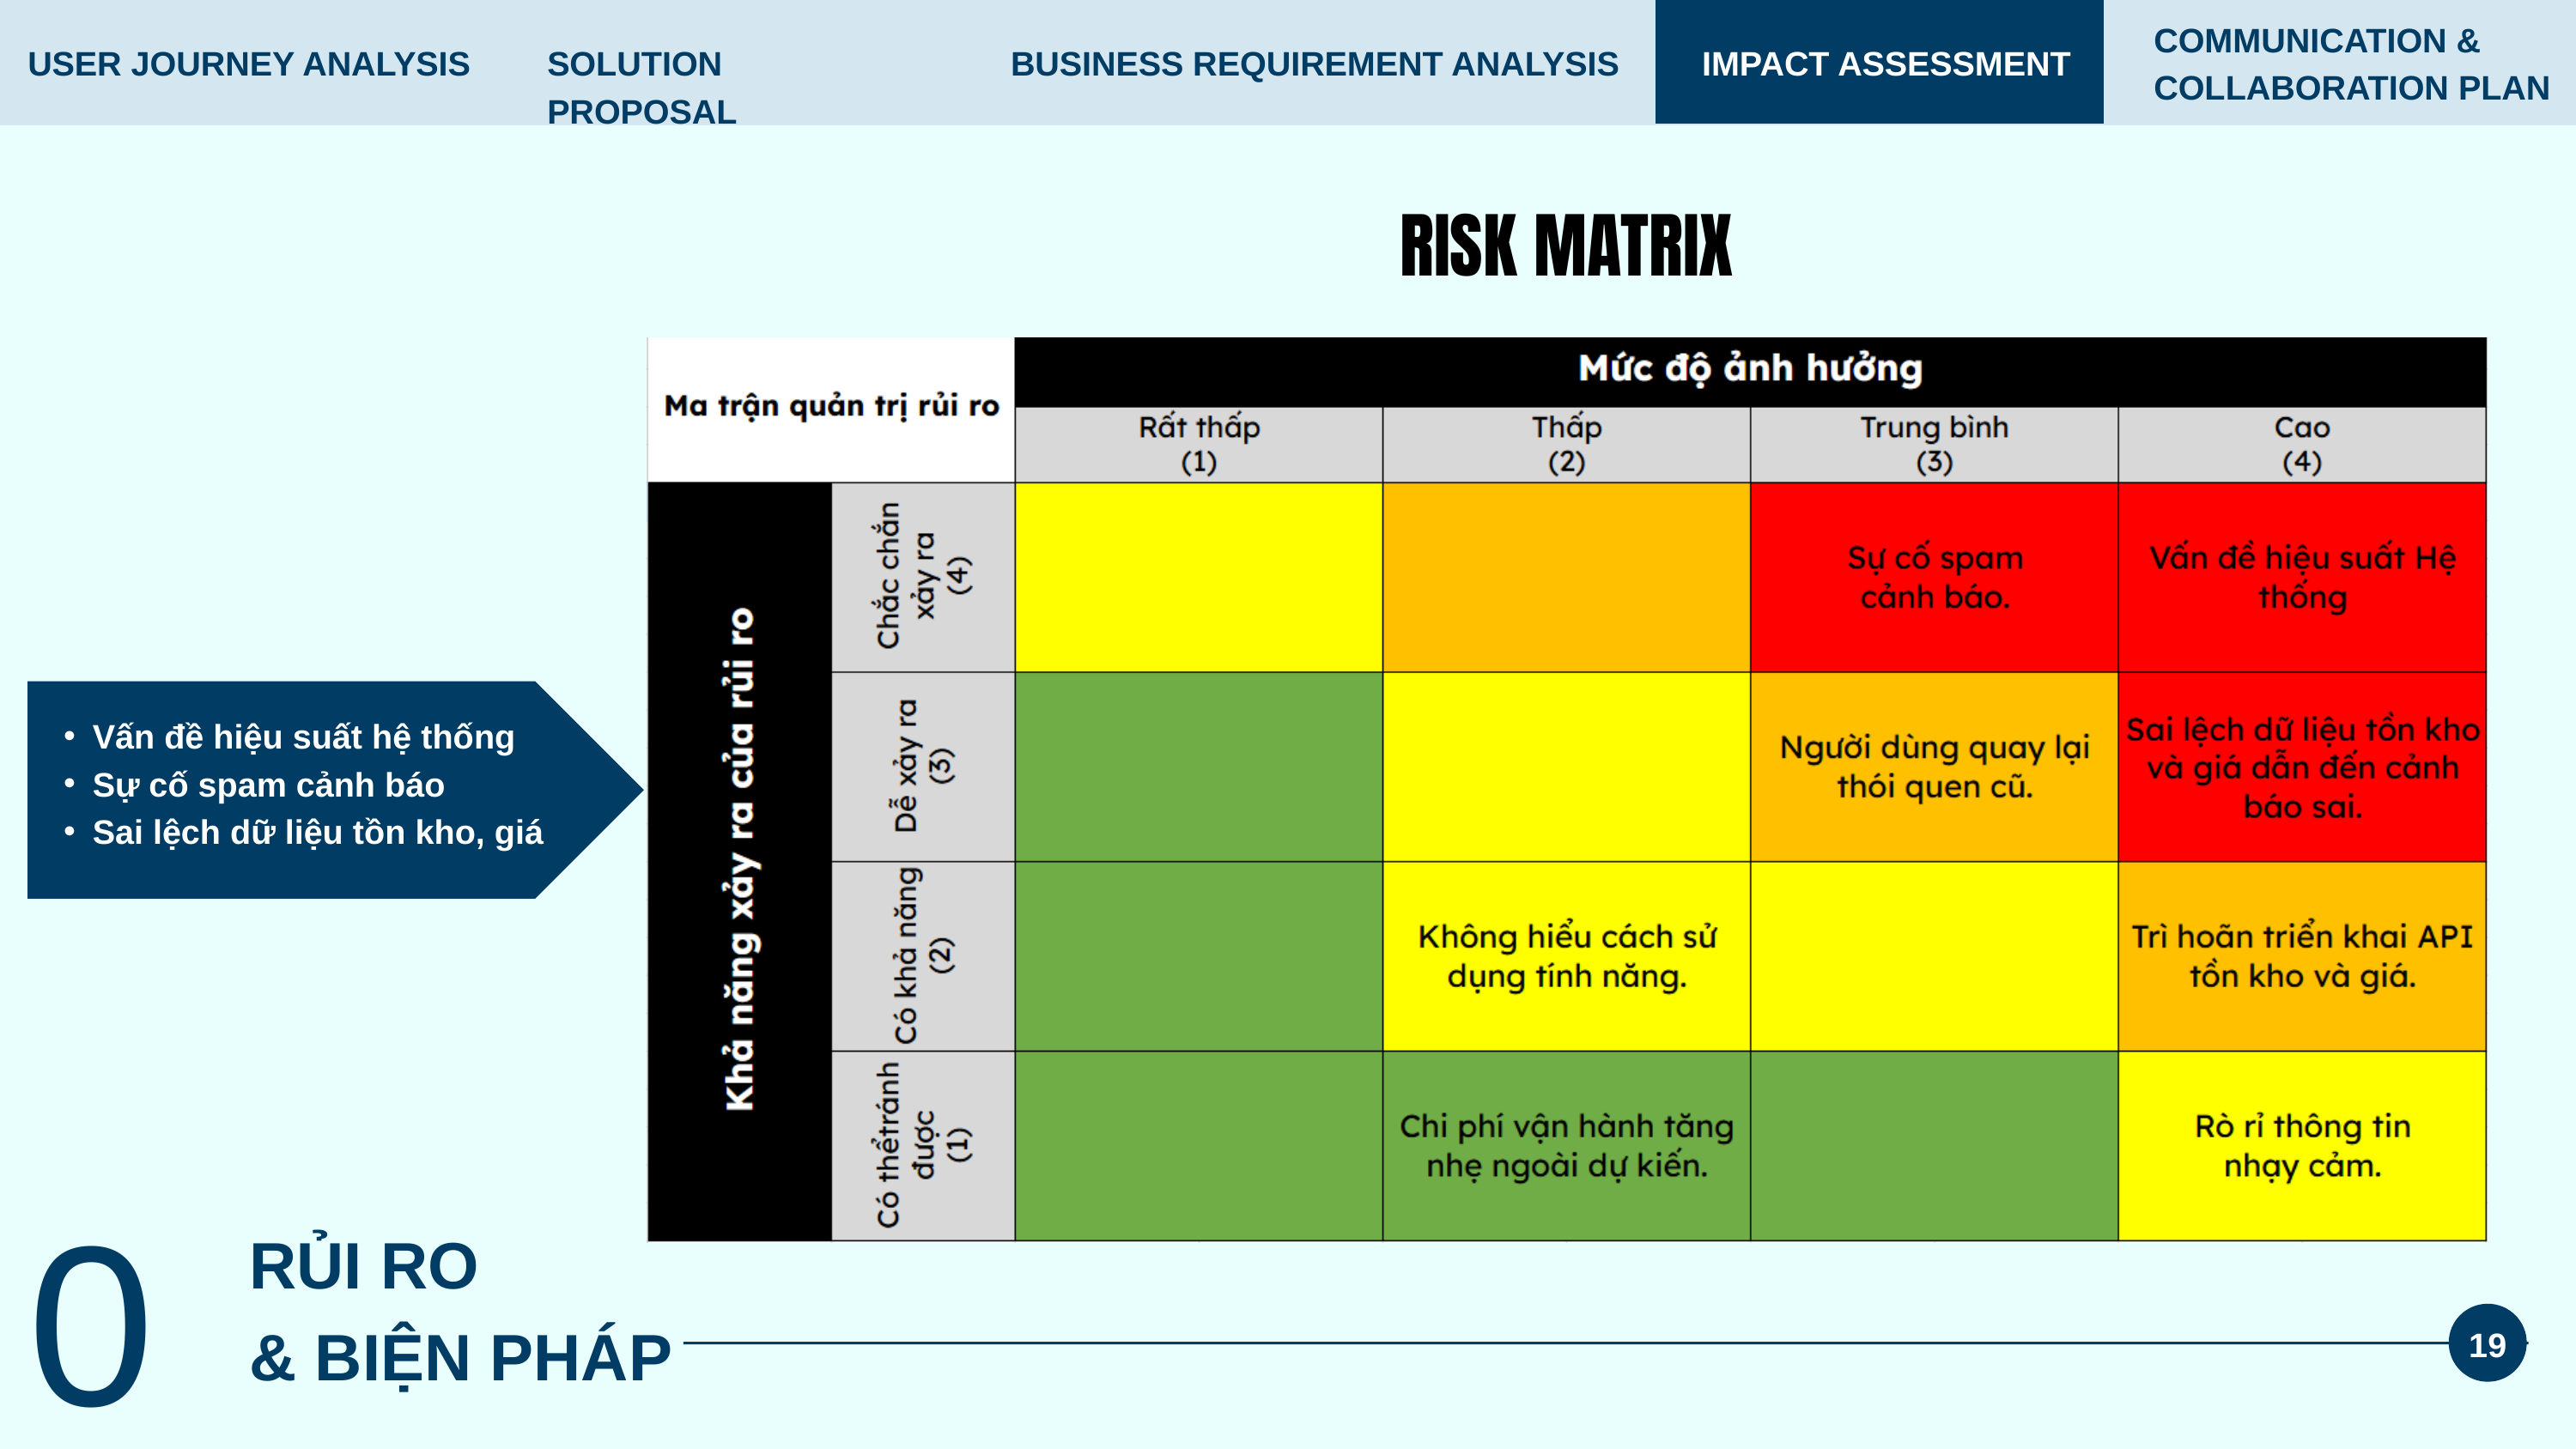

COMMUNICATION &
COLLABORATION PLAN
USER JOURNEY ANALYSIS
SOLUTION PROPOSAL
BUSINESS REQUIREMENT ANALYSIS
IMPACT ASSESSMENT
RISK MATRIX

Vấn đề hiệu suất hệ thống
Sự cố spam cảnh báo
Sai lệch dữ liệu tồn kho, giá
04
RỦI RO
& BIỆN PHÁP

19